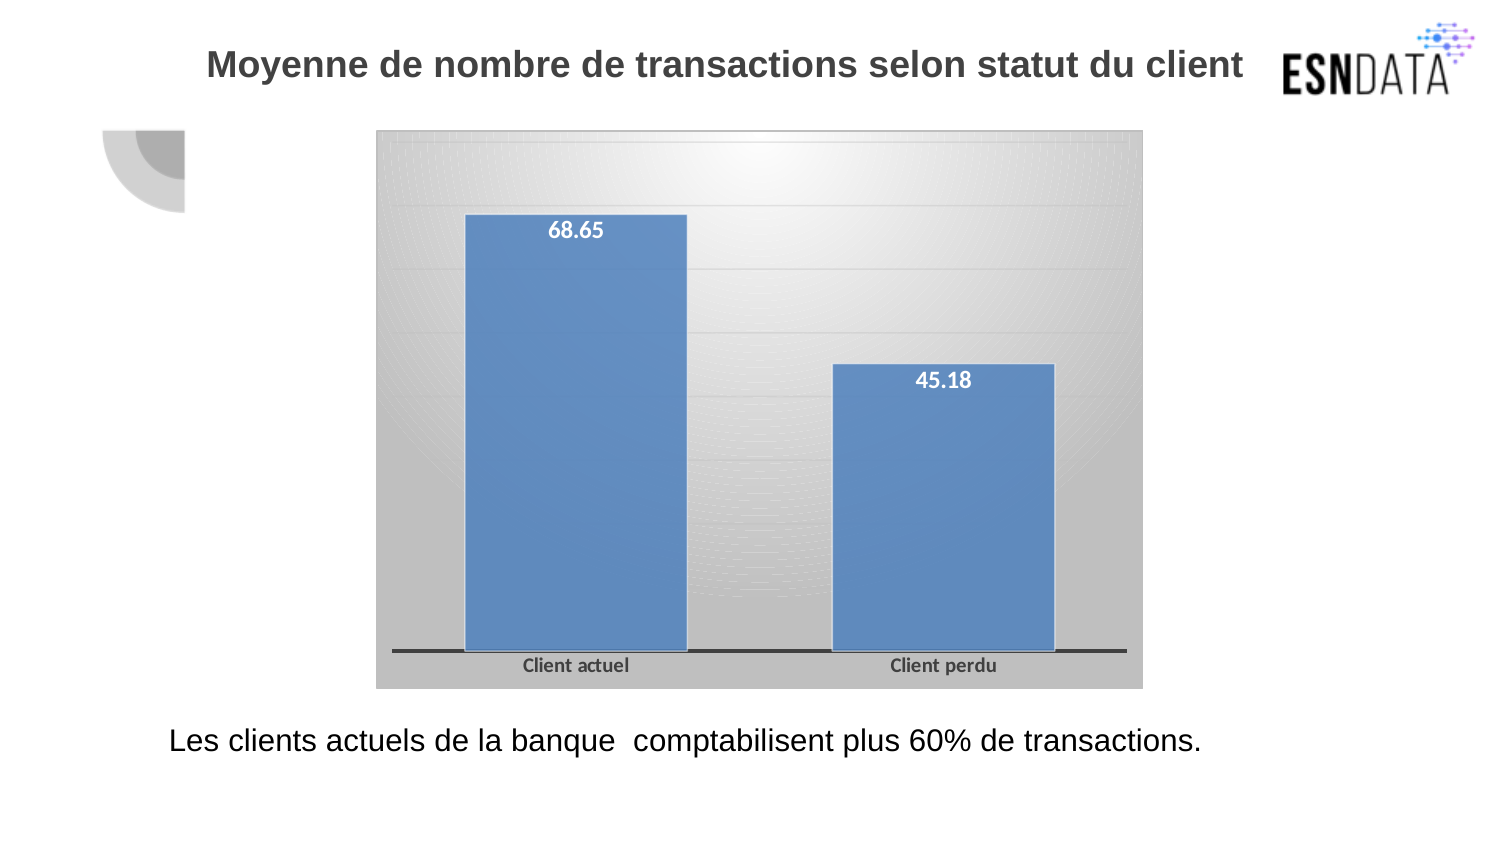

# Moyenne de nombre de transactions selon statut du client

### Chart

| Category | Moyenne de Nb de transactions |
|---|---|
| Client actuel | 68.64998233423626 |
| Client perdu | 45.18154034229829 |
Les clients actuels de la banque  comptabilisent plus 60% de transactions.